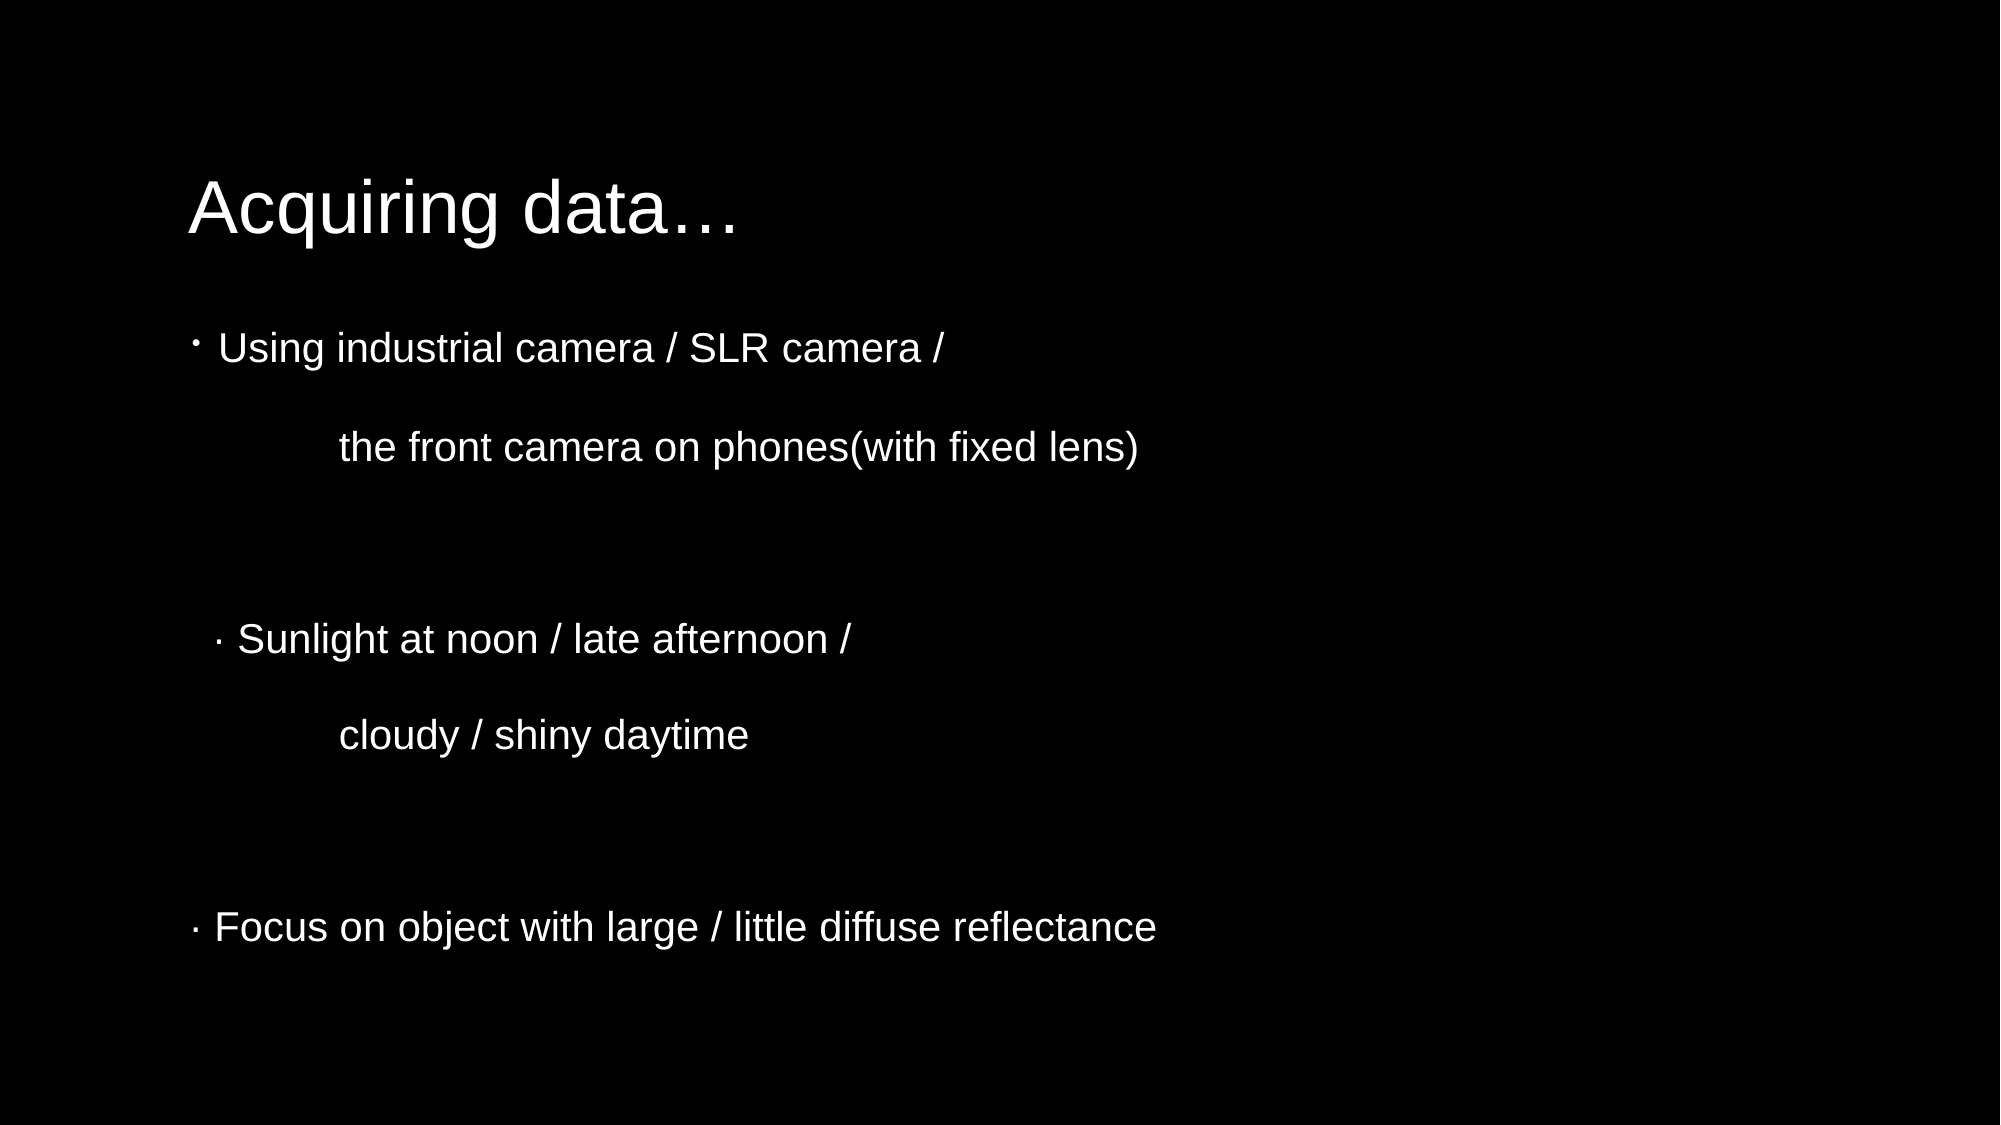

Acquiring data…
· Using industrial camera / SLR camera /
	the front camera on phones(with fixed lens)

  · Sunlight at noon / late afternoon /
	cloudy / shiny daytime

· Focus on object with large / little diffuse reflectance